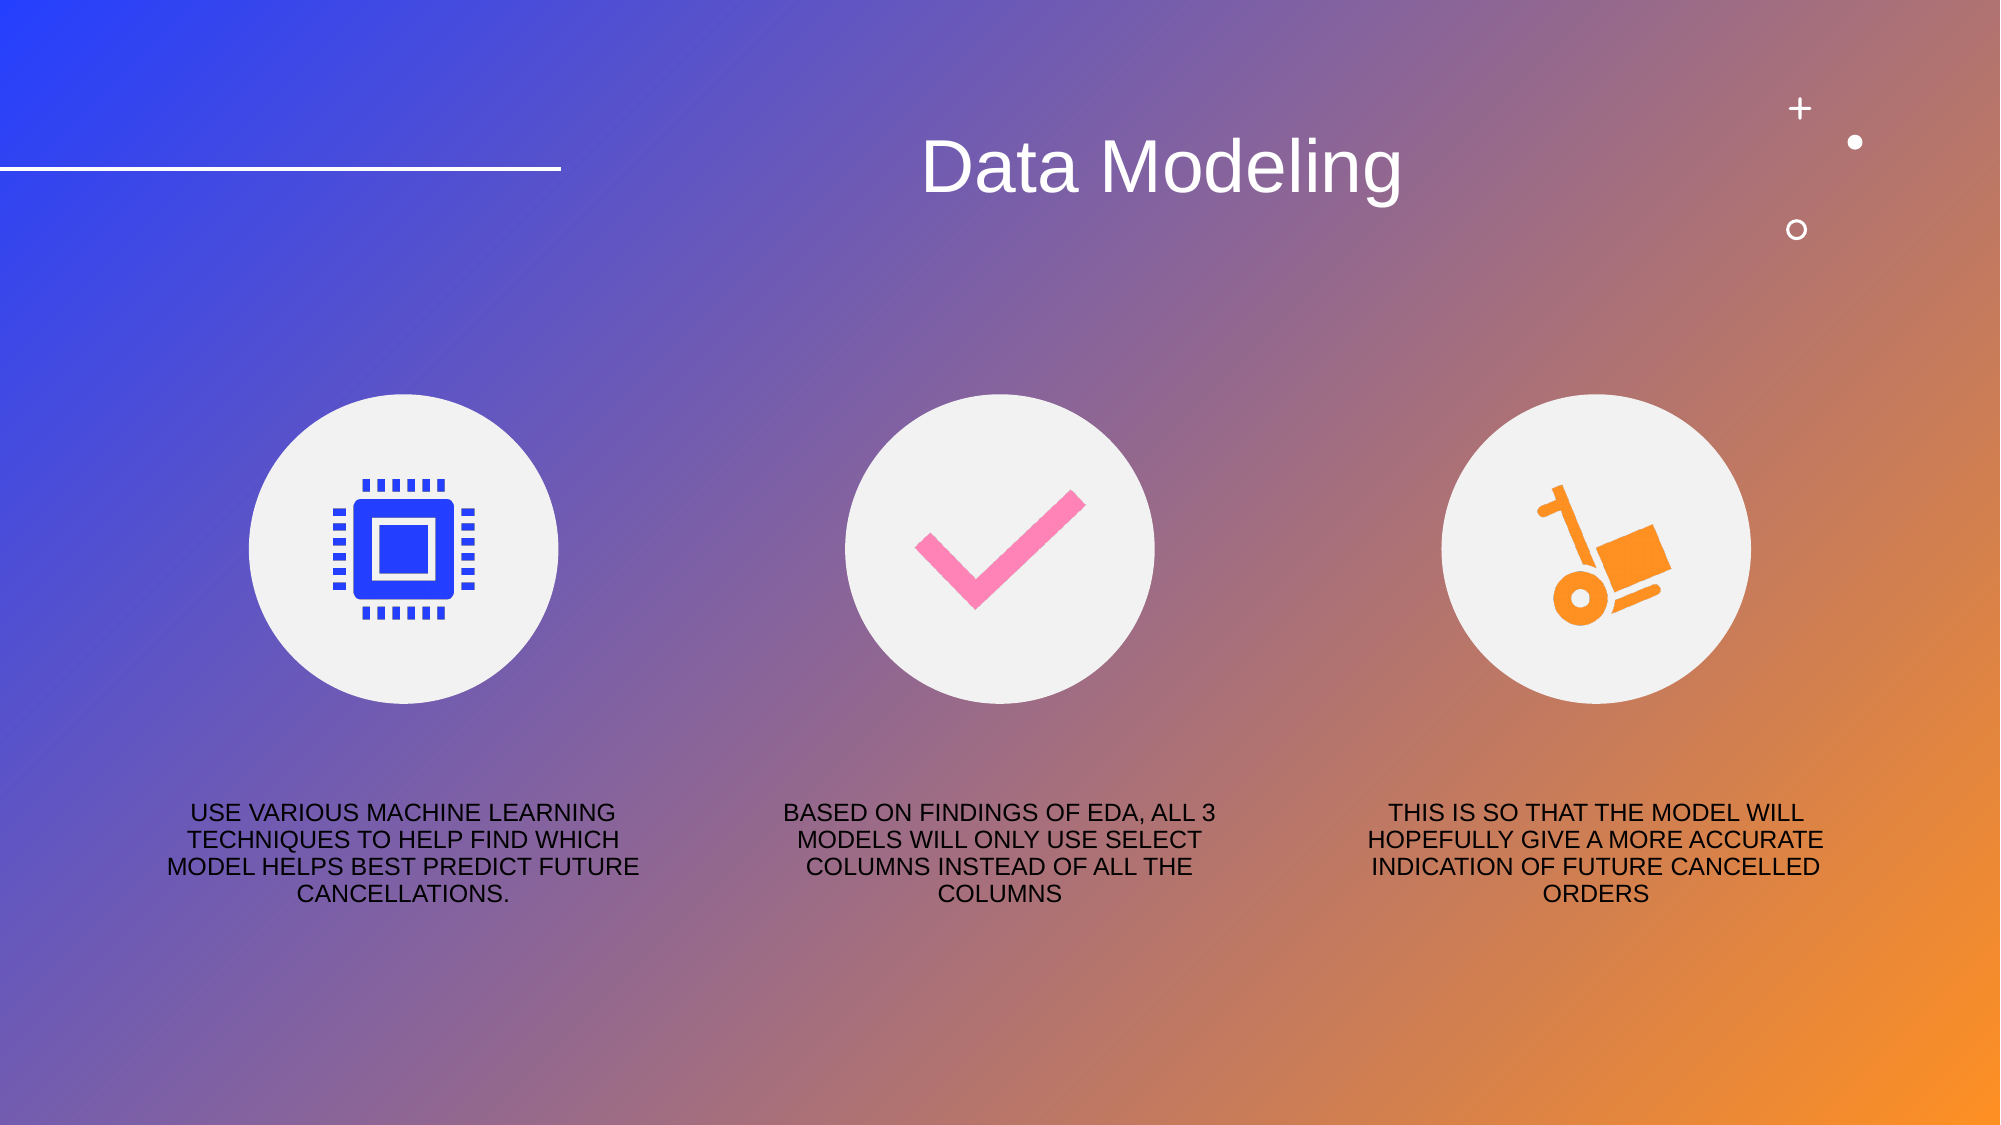

# Data Modeling

Use various machine learning techniques to help find which model helps best predict future cancellations.
Based on findings of EDA, all 3 models will only use select columns instead of all the columns
This is so that the model will hopefully give a more accurate indication of future cancelled orders